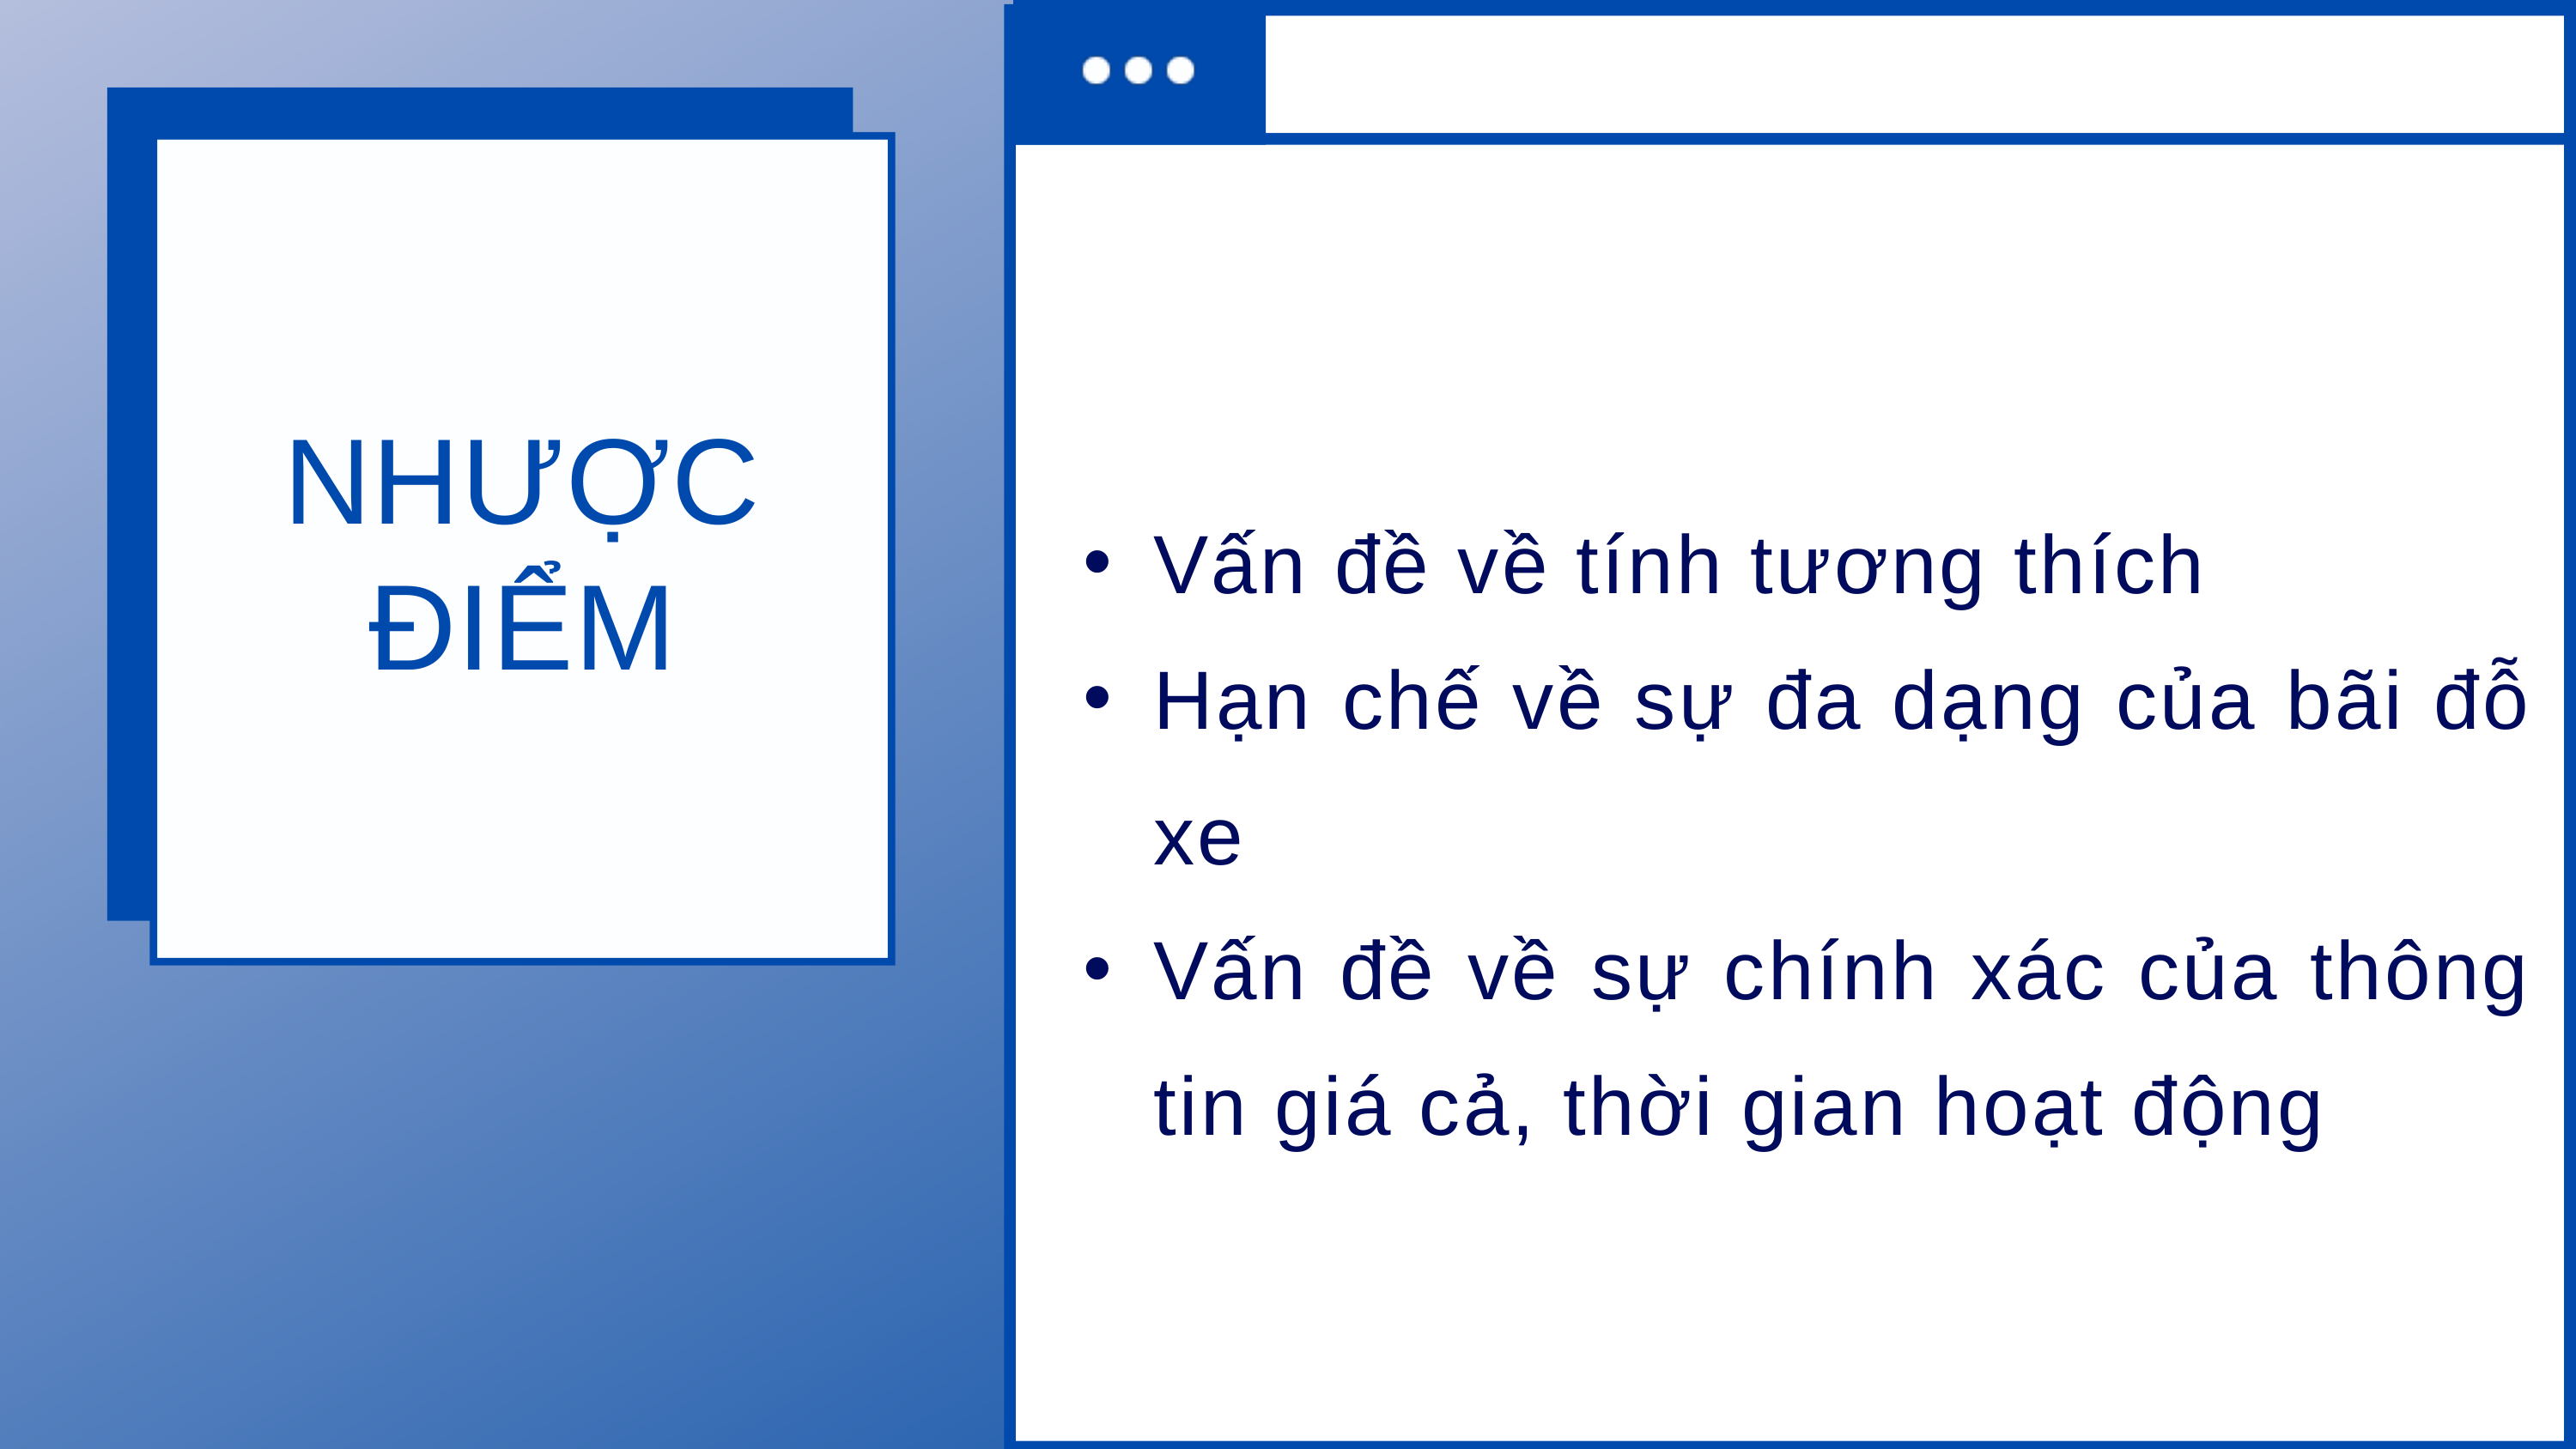

NHƯỢC ĐIỂM
Vấn đề về tính tương thích
Hạn chế về sự đa dạng của bãi đỗ xe
Vấn đề về sự chính xác của thông tin giá cả, thời gian hoạt động